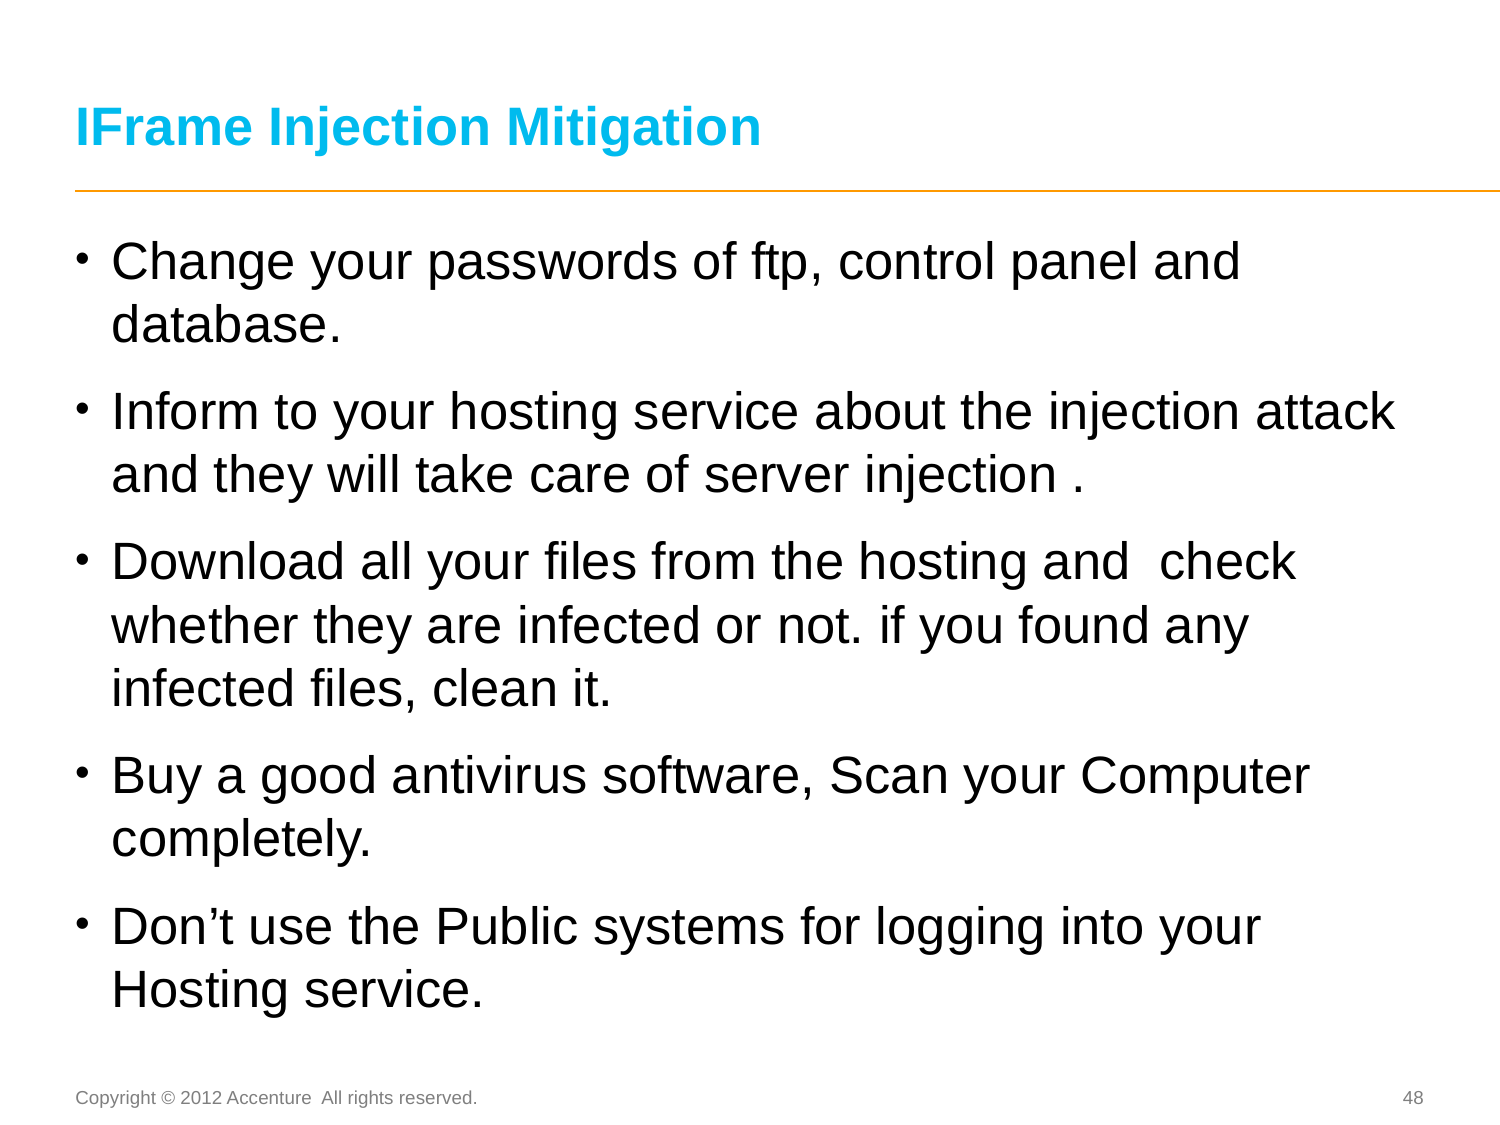

# IFrame Injection Mitigation
Change your passwords of ftp, control panel and database.
Inform to your hosting service about the injection attack and they will take care of server injection .
Download all your files from the hosting and  check whether they are infected or not. if you found any infected files, clean it.
Buy a good antivirus software, Scan your Computer completely.
Don’t use the Public systems for logging into your Hosting service.